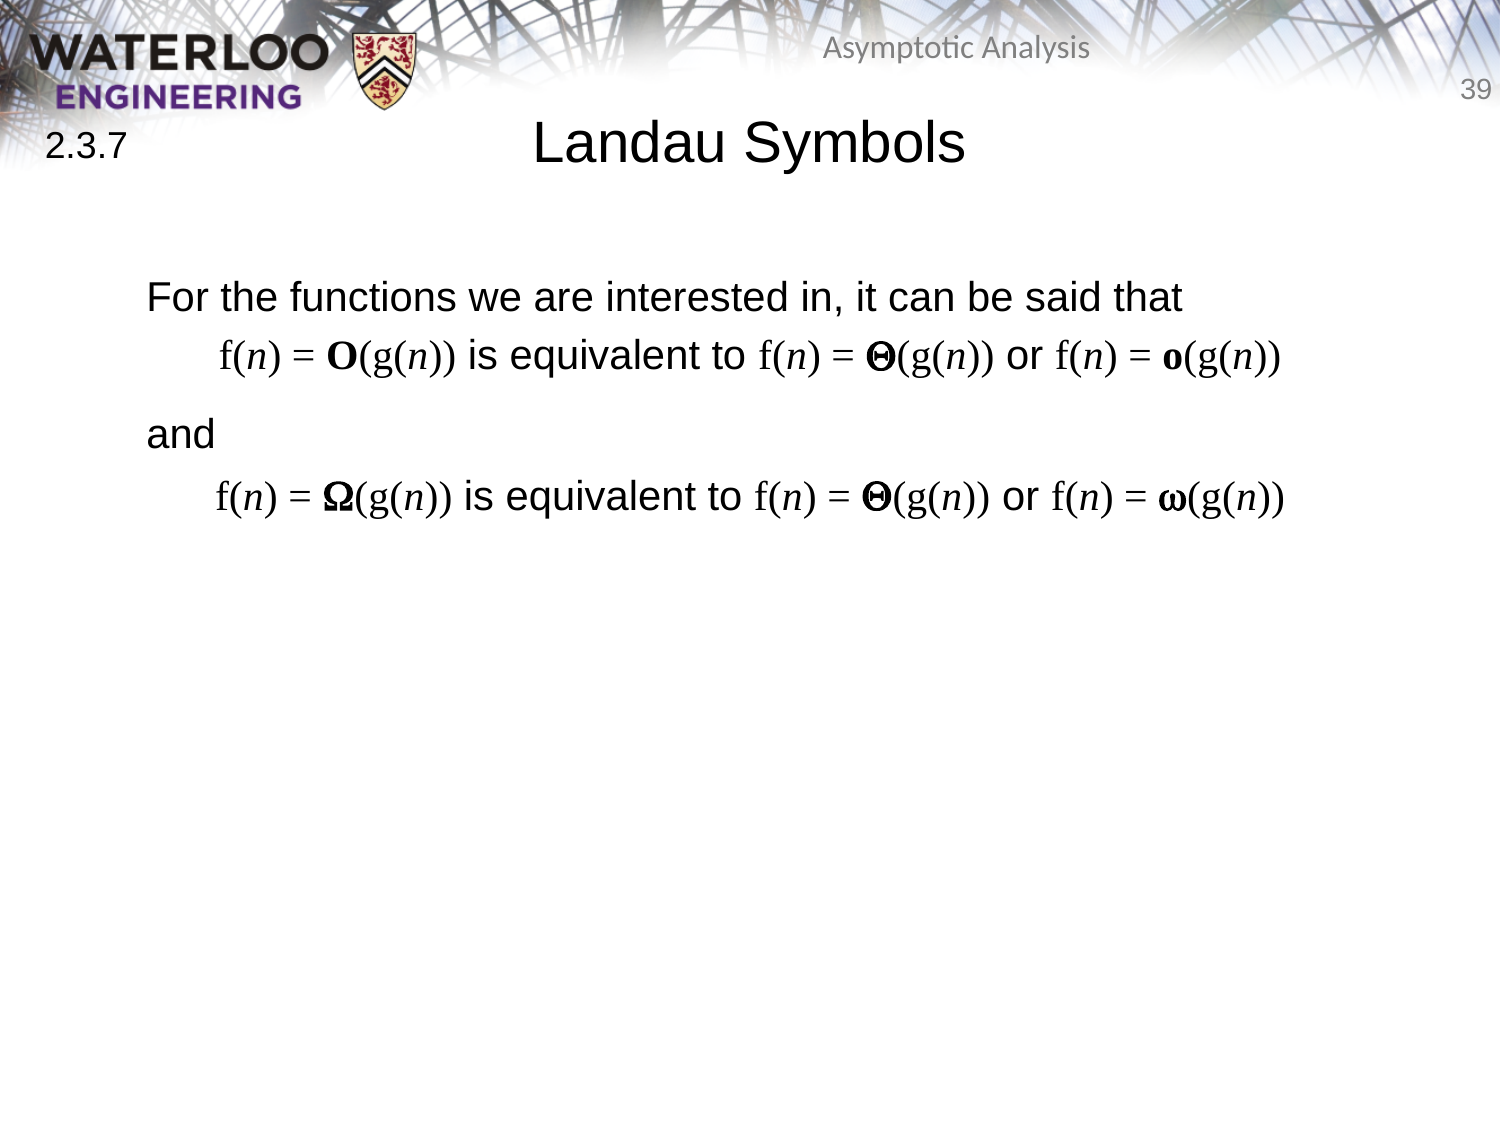

# Landau Symbols
2.3.7
	For the functions we are interested in, it can be said that
f(n) = O(g(n)) is equivalent to f(n) = Θ(g(n)) or f(n) = o(g(n))
	and
f(n) = Ω(g(n)) is equivalent to f(n) = Θ(g(n)) or f(n) = ω(g(n))